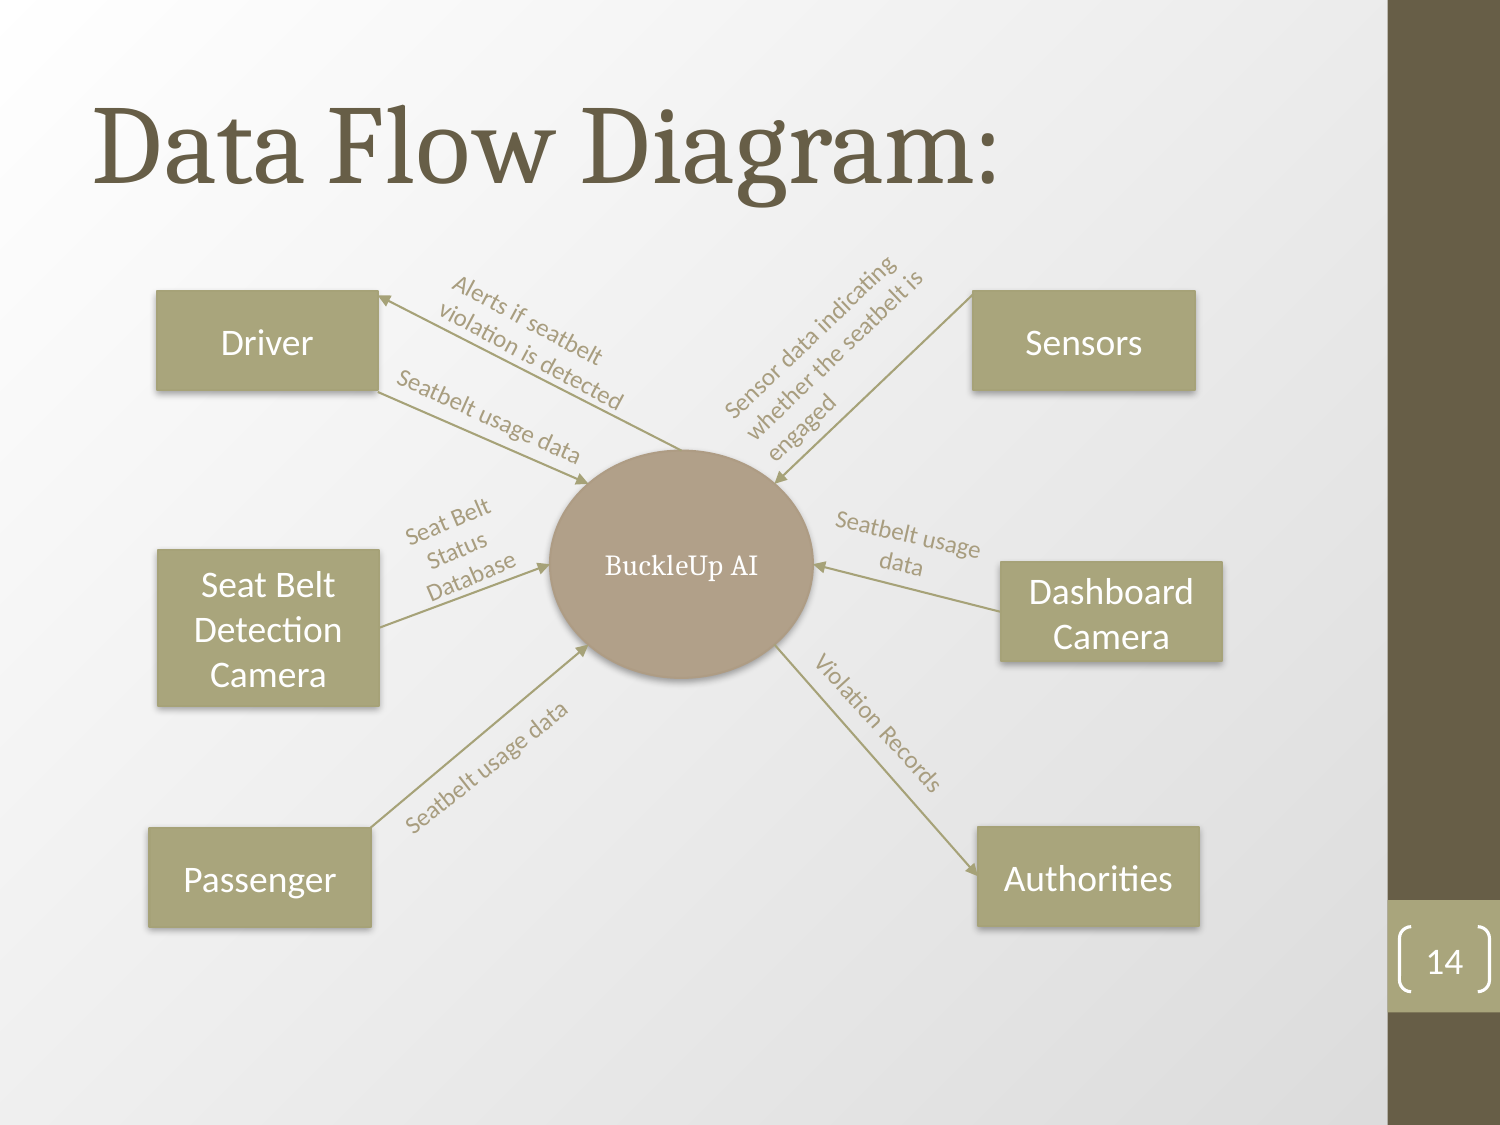

# Data Flow Diagram:
Sensor data indicating whether the seatbelt is engaged
Driver
Sensors
Alerts if seatbelt violation is detected
Seatbelt usage data
BuckleUp AI
Seat Belt Status
Database
Seatbelt usage data
Seat Belt Detection Camera
Dashboard Camera
Violation Records
Seatbelt usage data
Authorities
Passenger
14